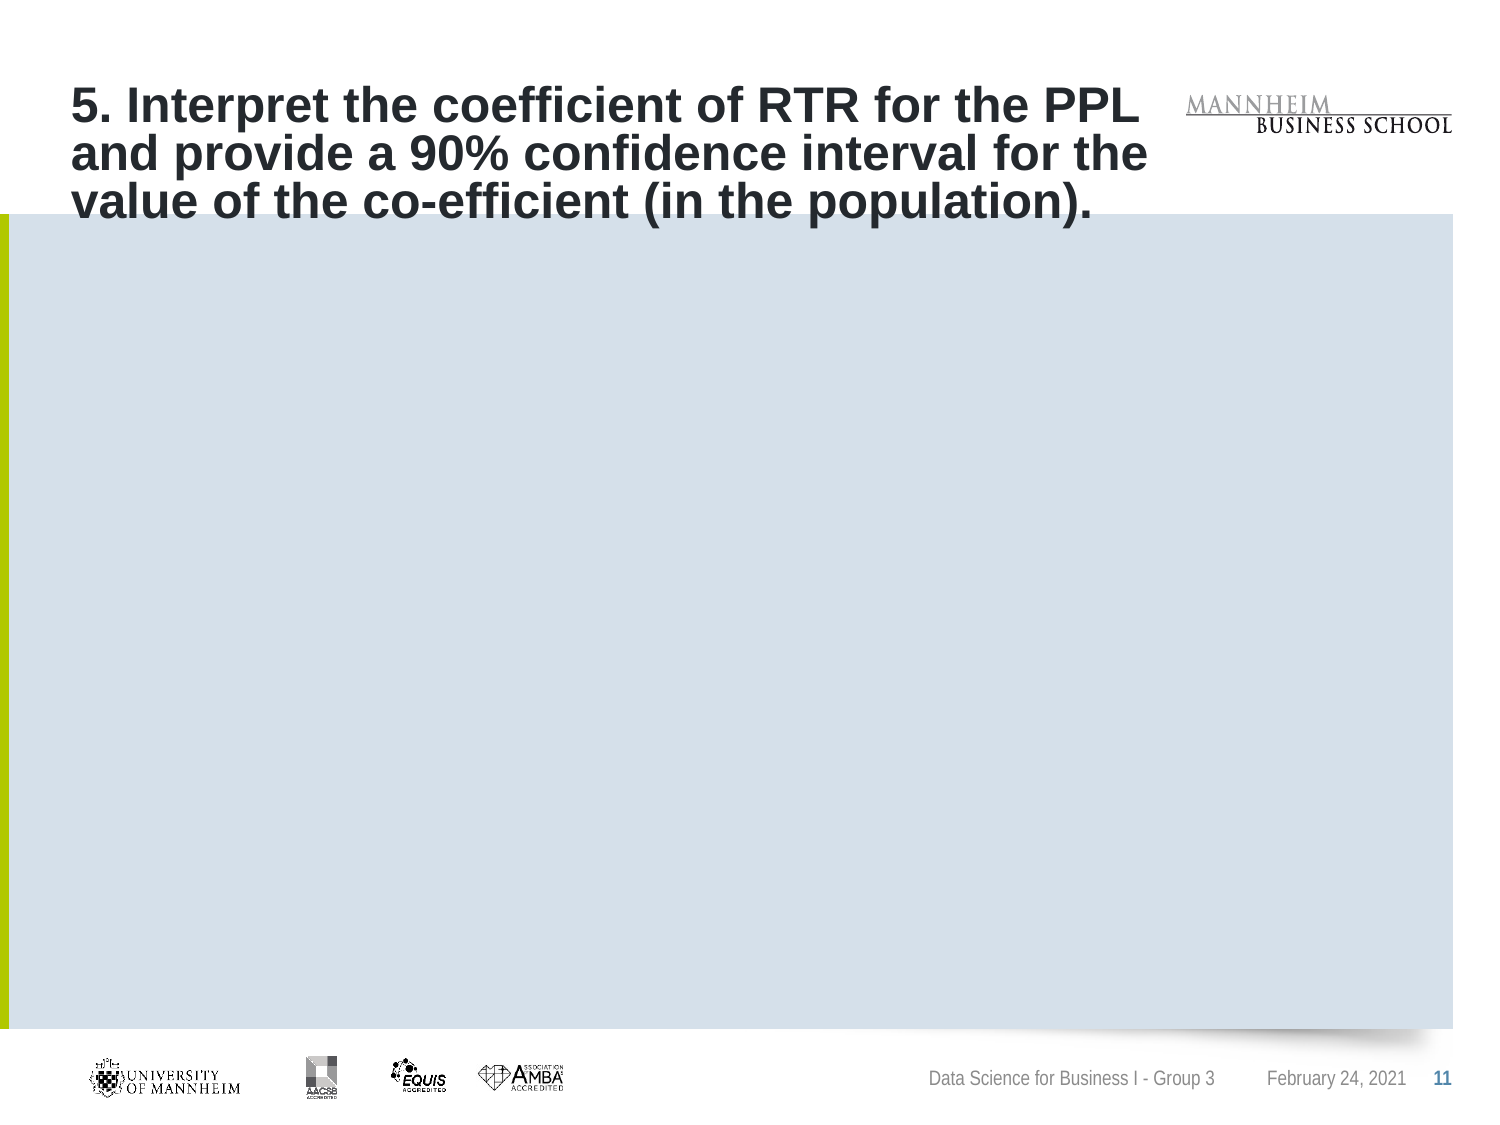

# 5. Interpret the coefficient of RTR for the PPL and provide a 90% confidence interval for the value of the co-efficient (in the population).

Data Science for Business I - Group 3
February 24, 2021
11